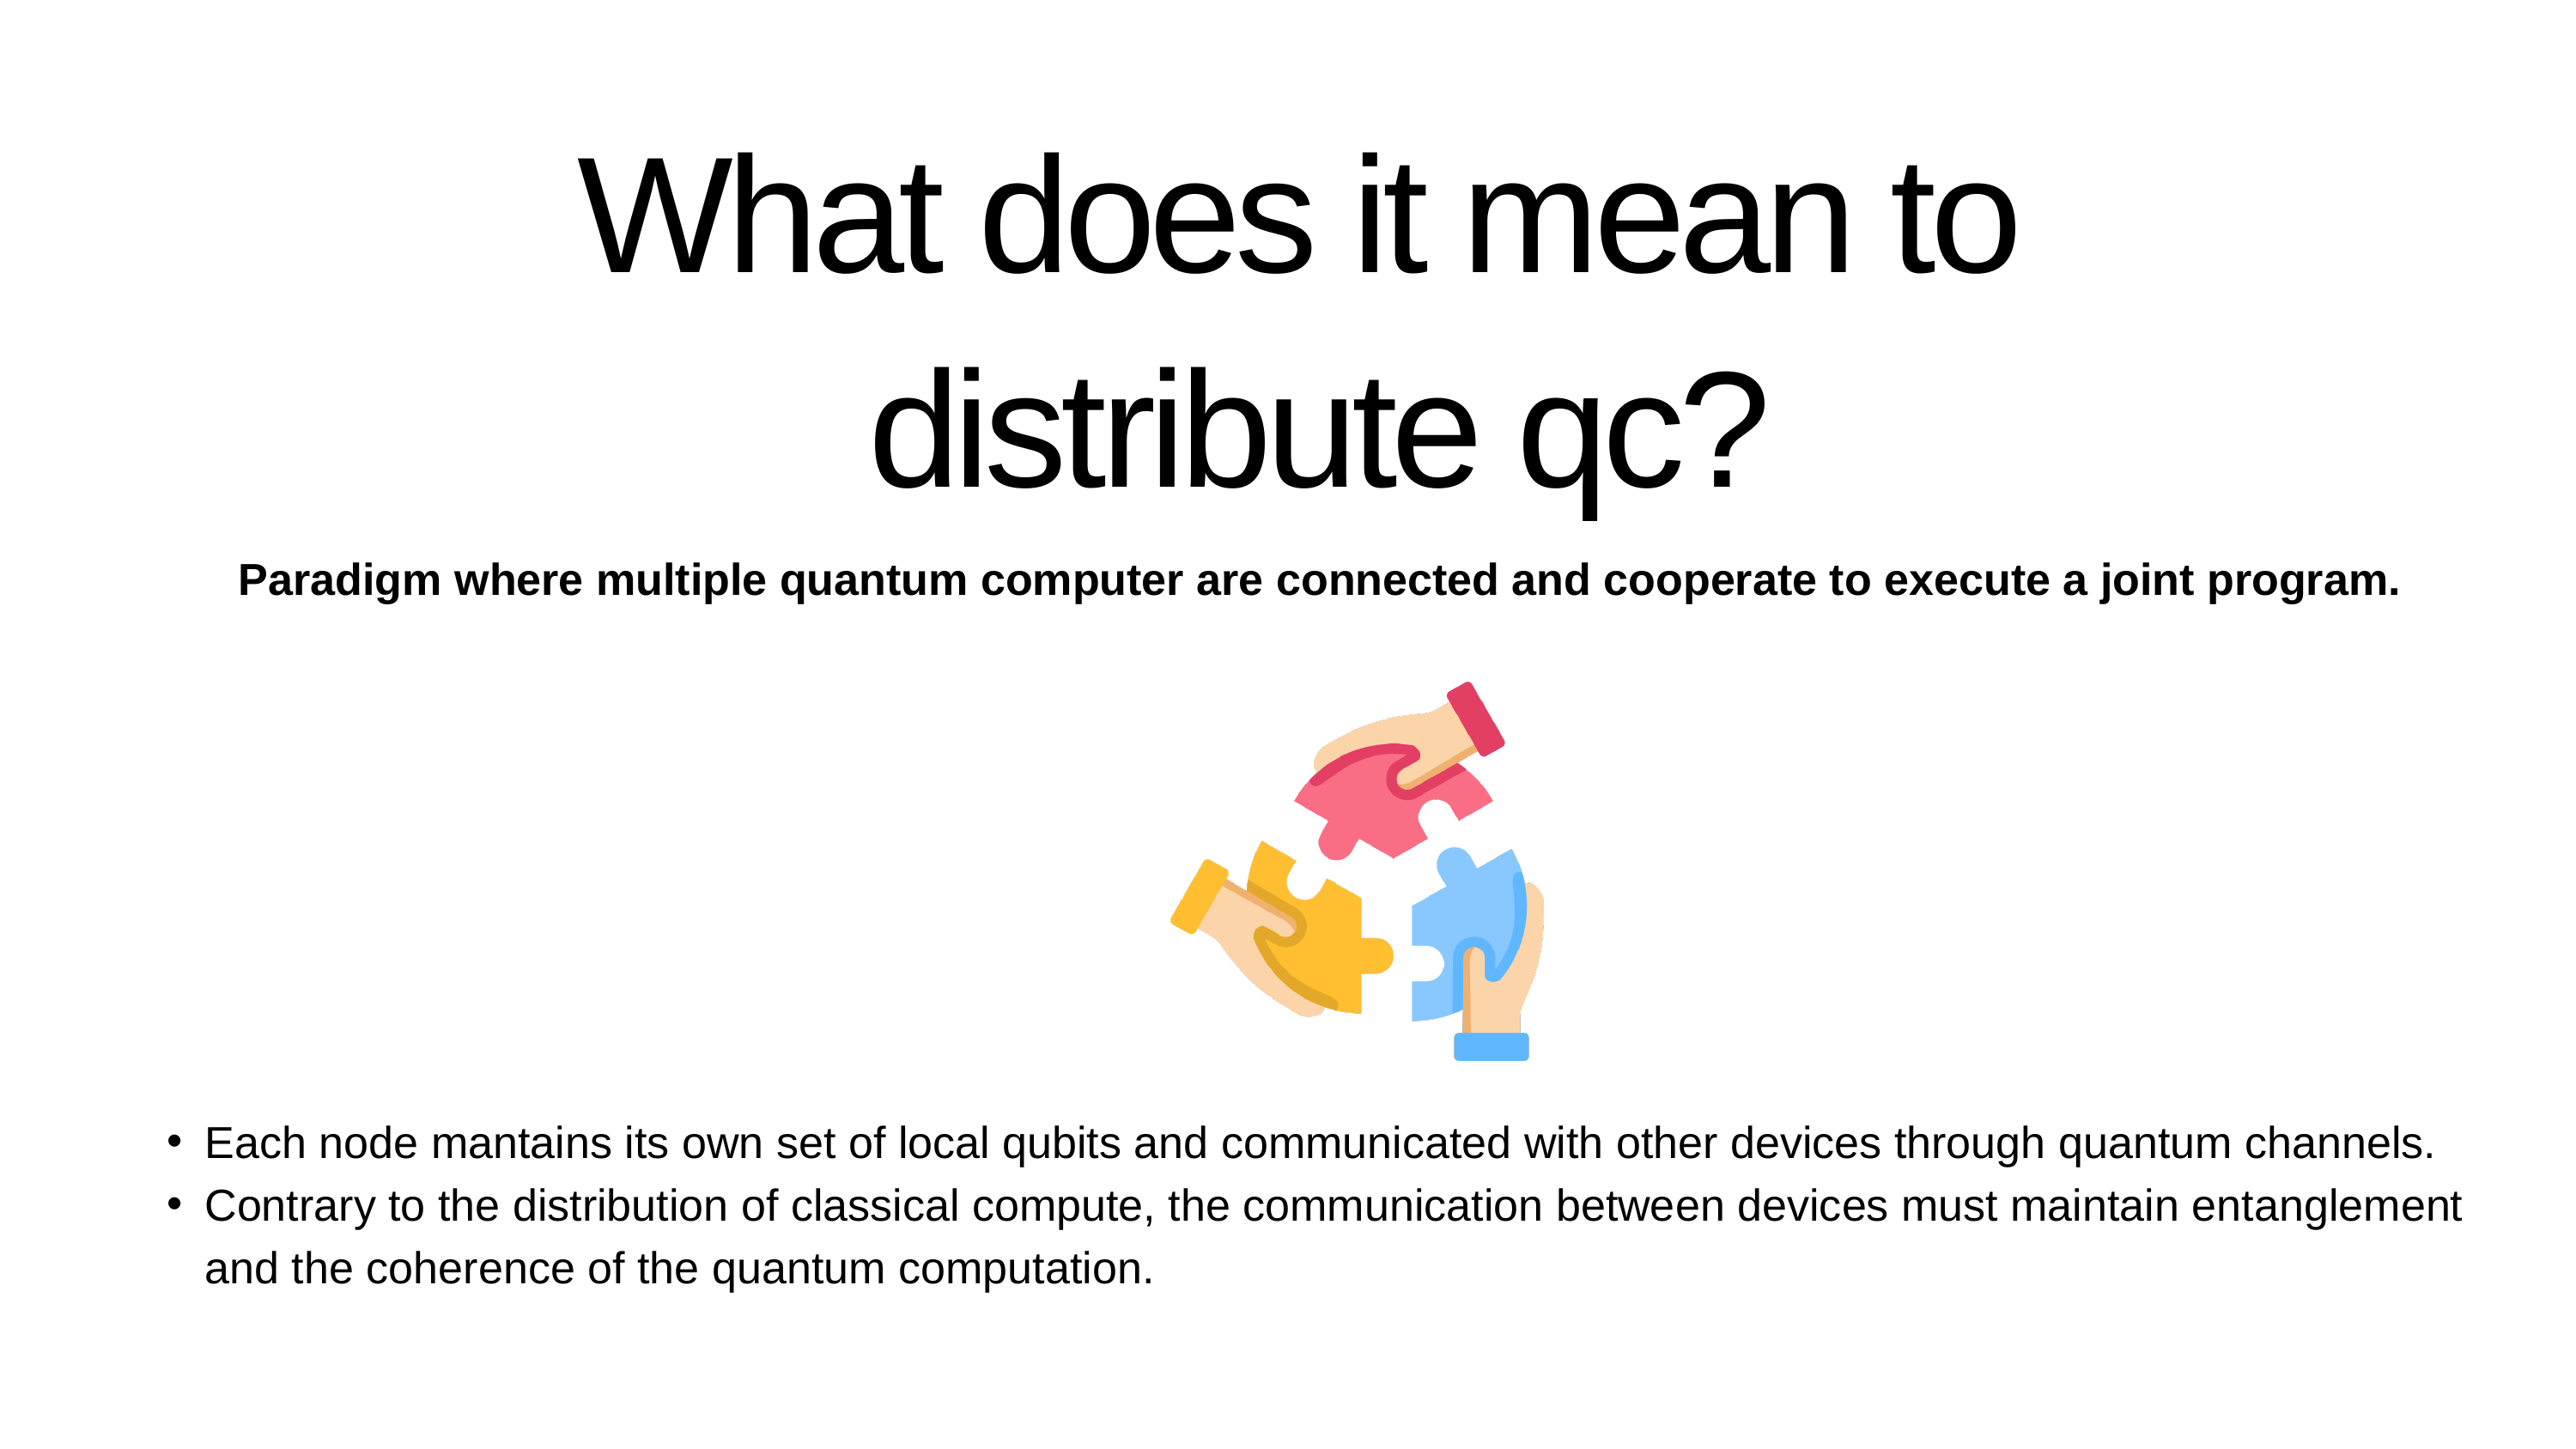

What does it mean to
distribute qc?
Paradigm where multiple quantum computer are connected and cooperate to execute a joint program.

Each node mantains its own set of local qubits and communicated with other devices through quantum channels.
Contrary to the distribution of classical compute, the communication between devices must maintain entanglement and the coherence of the quantum computation.